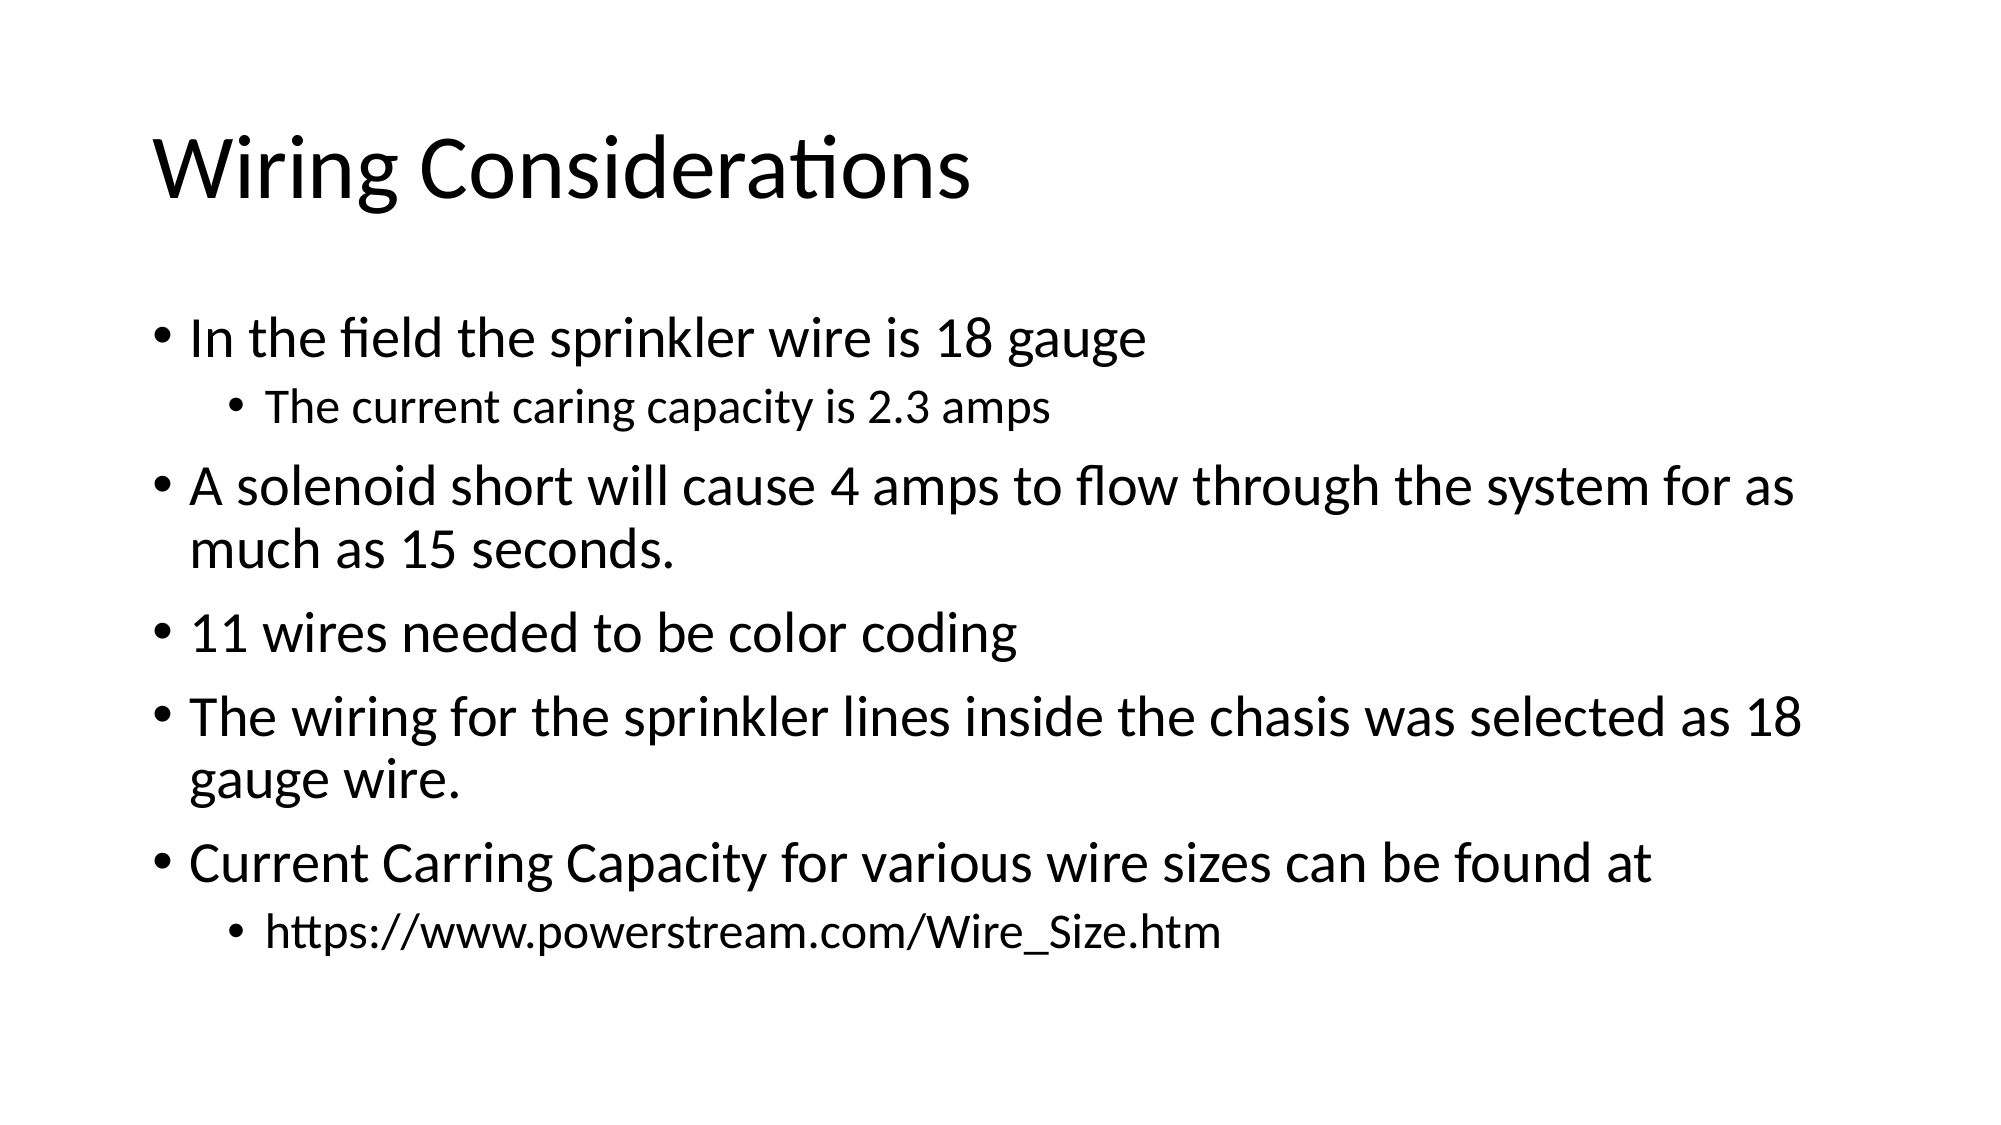

# Wiring Considerations
In the field the sprinkler wire is 18 gauge
The current caring capacity is 2.3 amps
A solenoid short will cause 4 amps to flow through the system for as much as 15 seconds.
11 wires needed to be color coding
The wiring for the sprinkler lines inside the chasis was selected as 18 gauge wire.
Current Carring Capacity for various wire sizes can be found at
https://www.powerstream.com/Wire_Size.htm